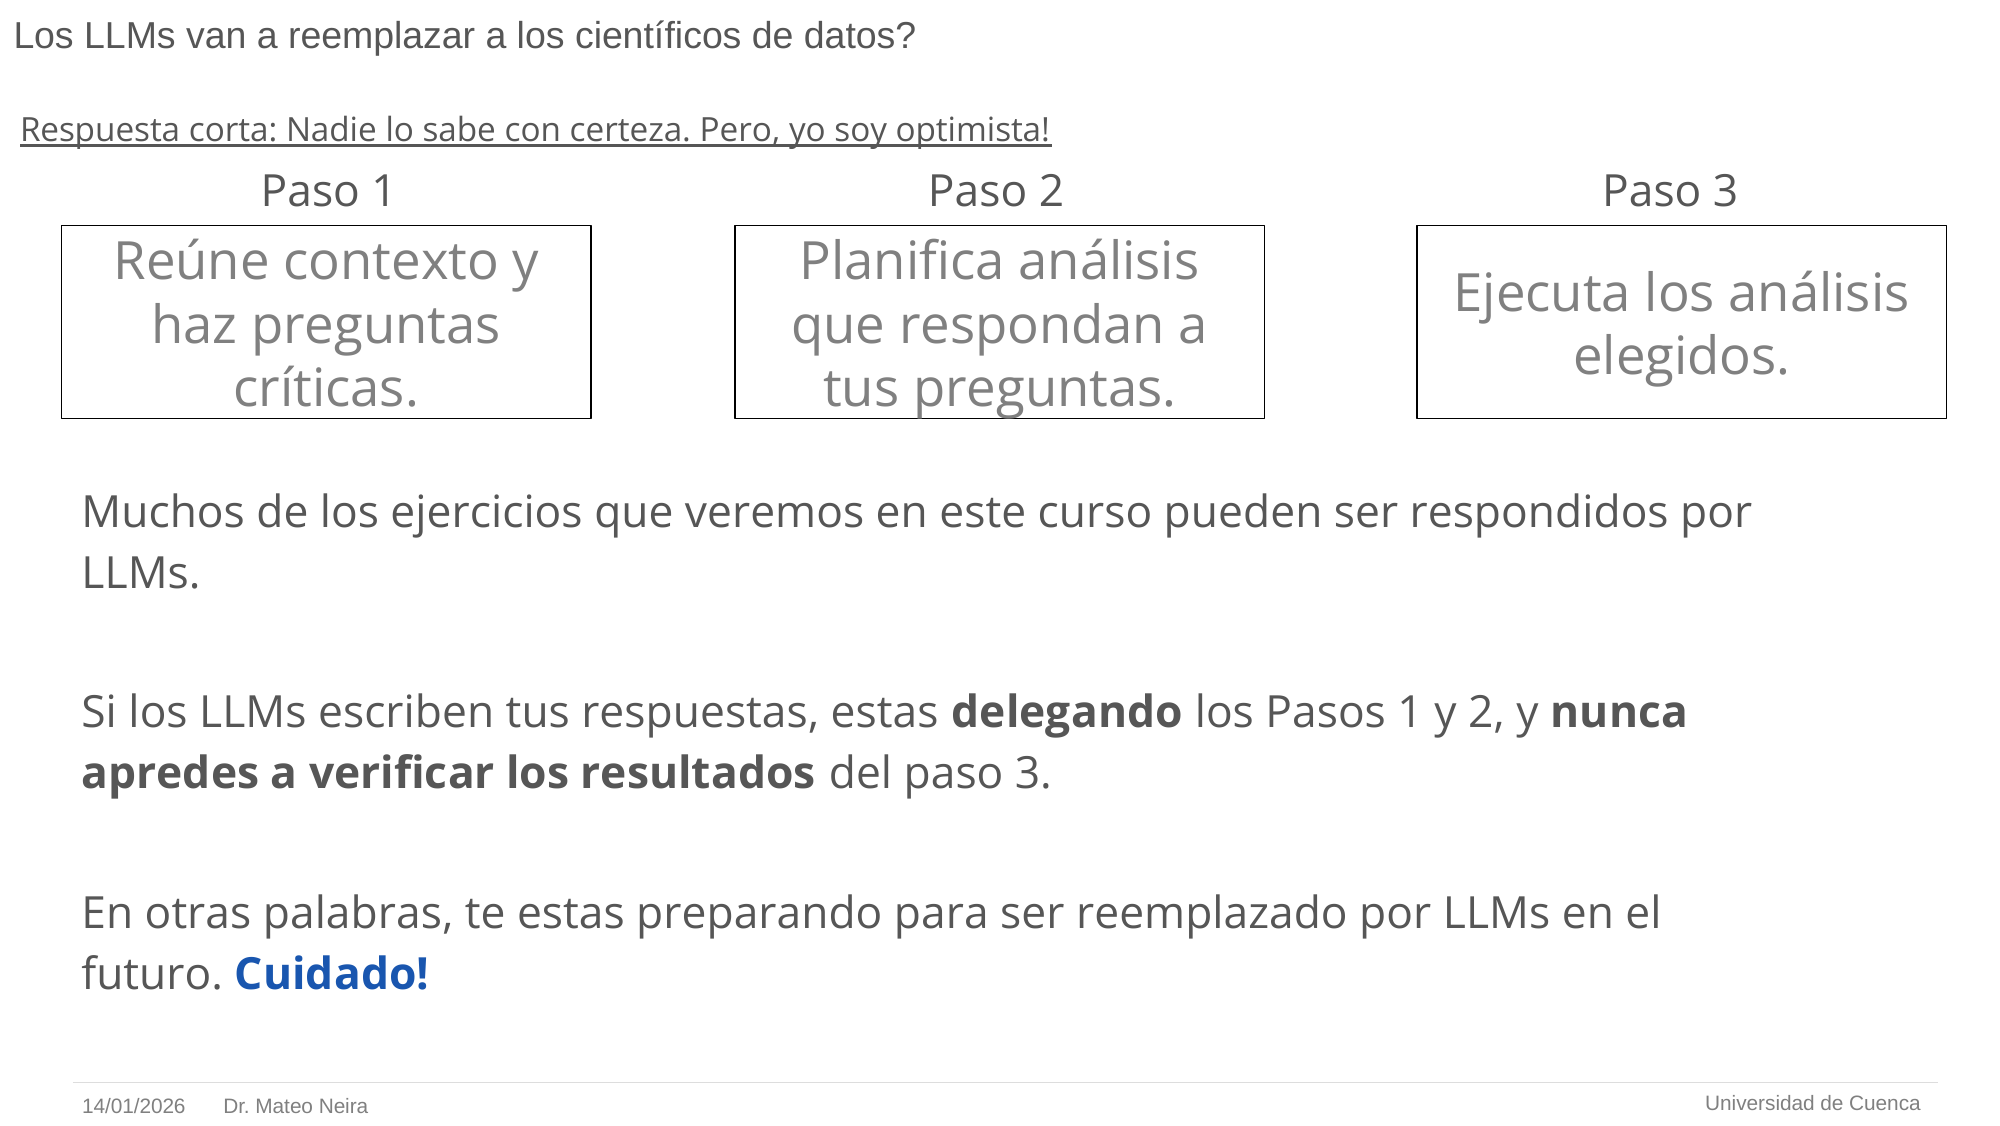

# Los LLMs van a reemplazar a los científicos de datos?
Respuesta corta: Nadie lo sabe con certeza. Pero, yo soy optimista!
Paso 1
Reúne contexto y haz preguntas críticas.
Paso 2
Planifica análisis que respondan a tus preguntas.
Paso 3
Ejecuta los análisis elegidos.
Muchos de los ejercicios que veremos en este curso pueden ser respondidos por LLMs.
Si los LLMs escriben tus respuestas, estas delegando los Pasos 1 y 2, y nunca apredes a verificar los resultados del paso 3.
En otras palabras, te estas preparando para ser reemplazado por LLMs en el futuro. Cuidado!